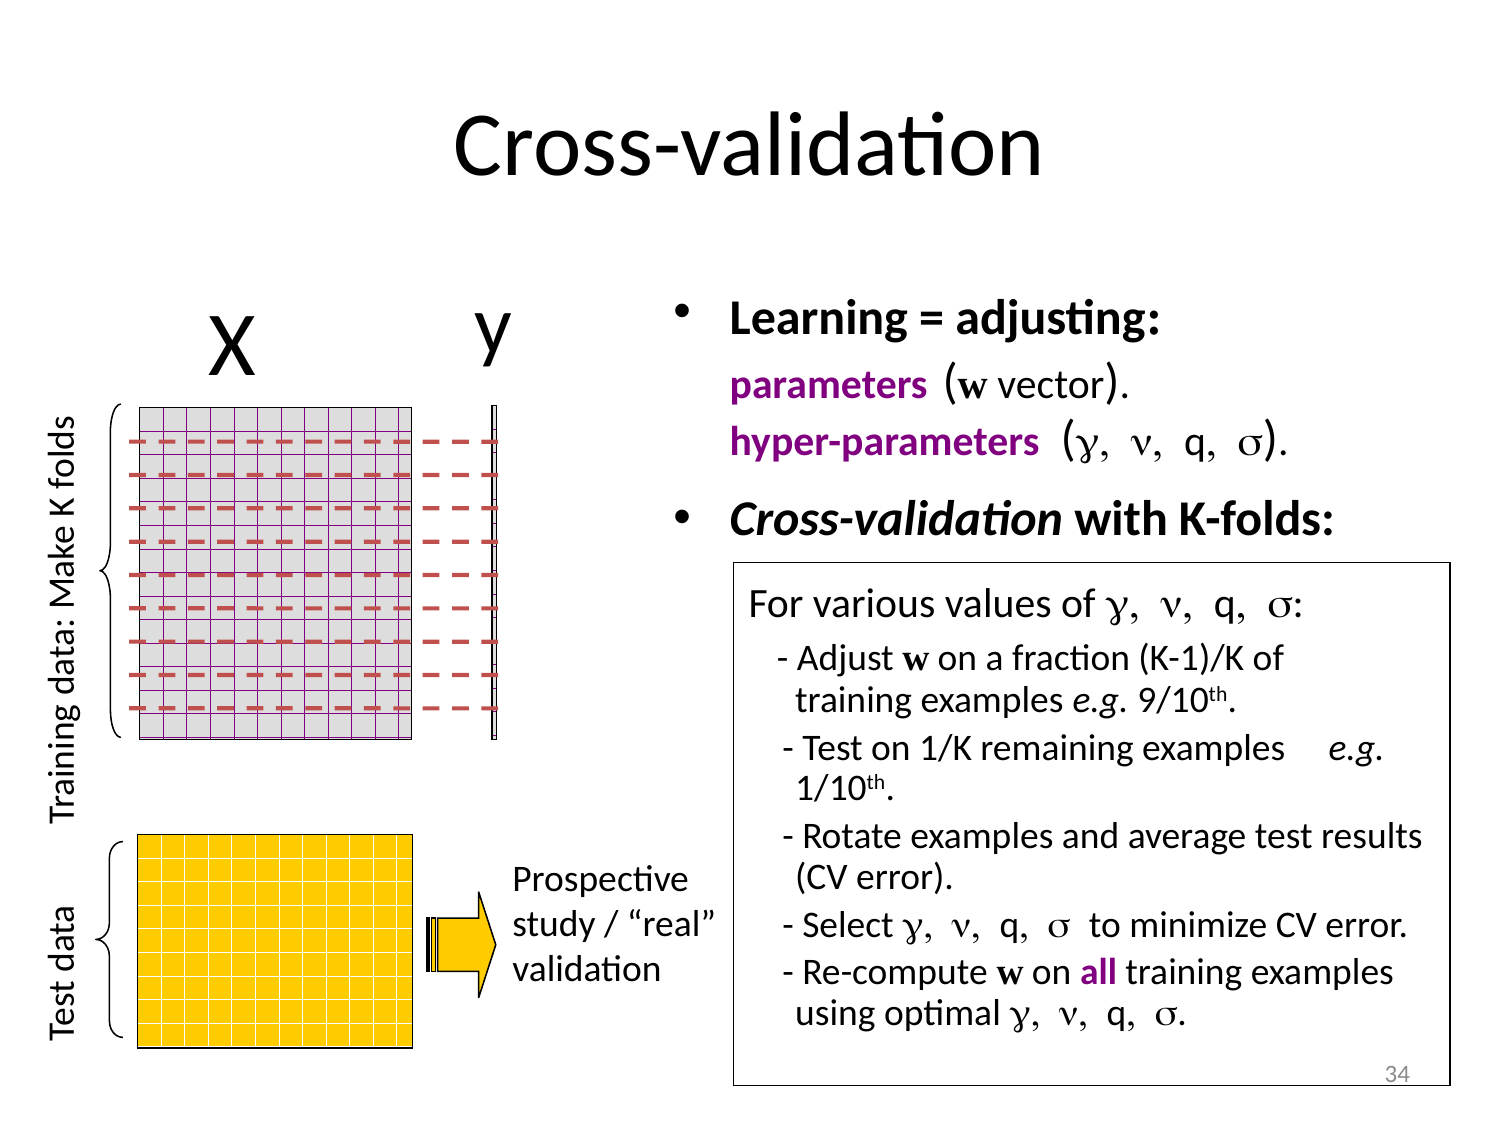

# Cross-validation
y
X
Training data: Make K folds

Test data

Prospective study / “real” validation

Learning = adjusting:
	parameters (w vector).
hyper-parameters (γ, ν, q, σ).

Cross-validation with K-folds:

	  For various values of γ, ν, q, σ:
   - Adjust w on a fraction (K-1)/K of     training examples e.g. 9/10th.
    - Test on 1/K remaining examples     e.g. 1/10th.
    - Rotate examples and average test results (CV error).
    - Select γ, ν, q, σ to minimize CV error.
    - Re-compute w on all training examples using optimal γ, ν, q, σ.

34